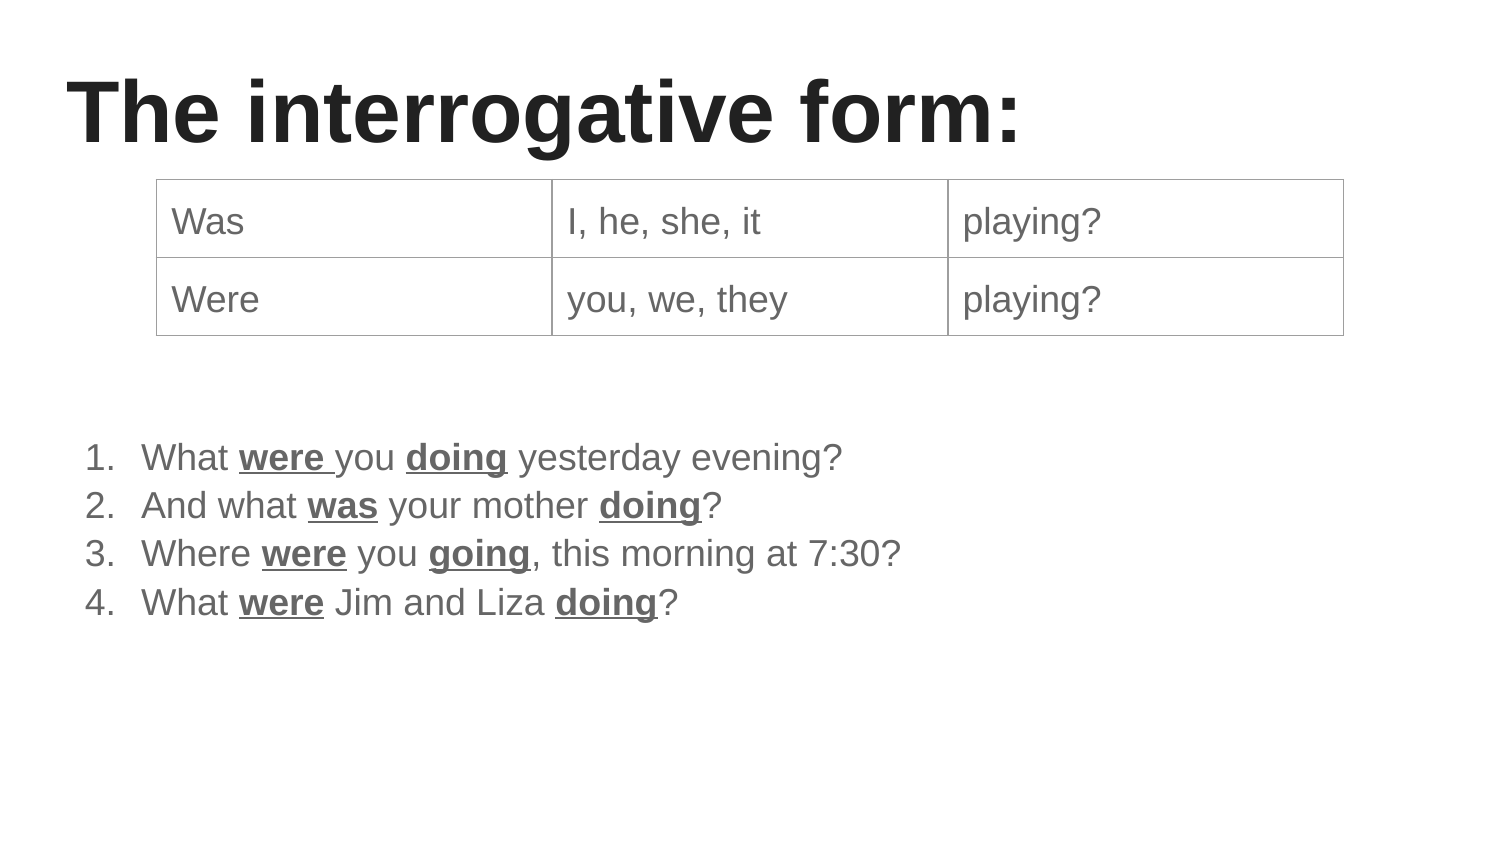

# The interrogative form:
| Was | I, he, she, it | playing? |
| --- | --- | --- |
| Were | you, we, they | playing? |

What were you doing yesterday evening?
And what was your mother doing?
Where were you going, this morning at 7:30?
What were Jim and Liza doing?